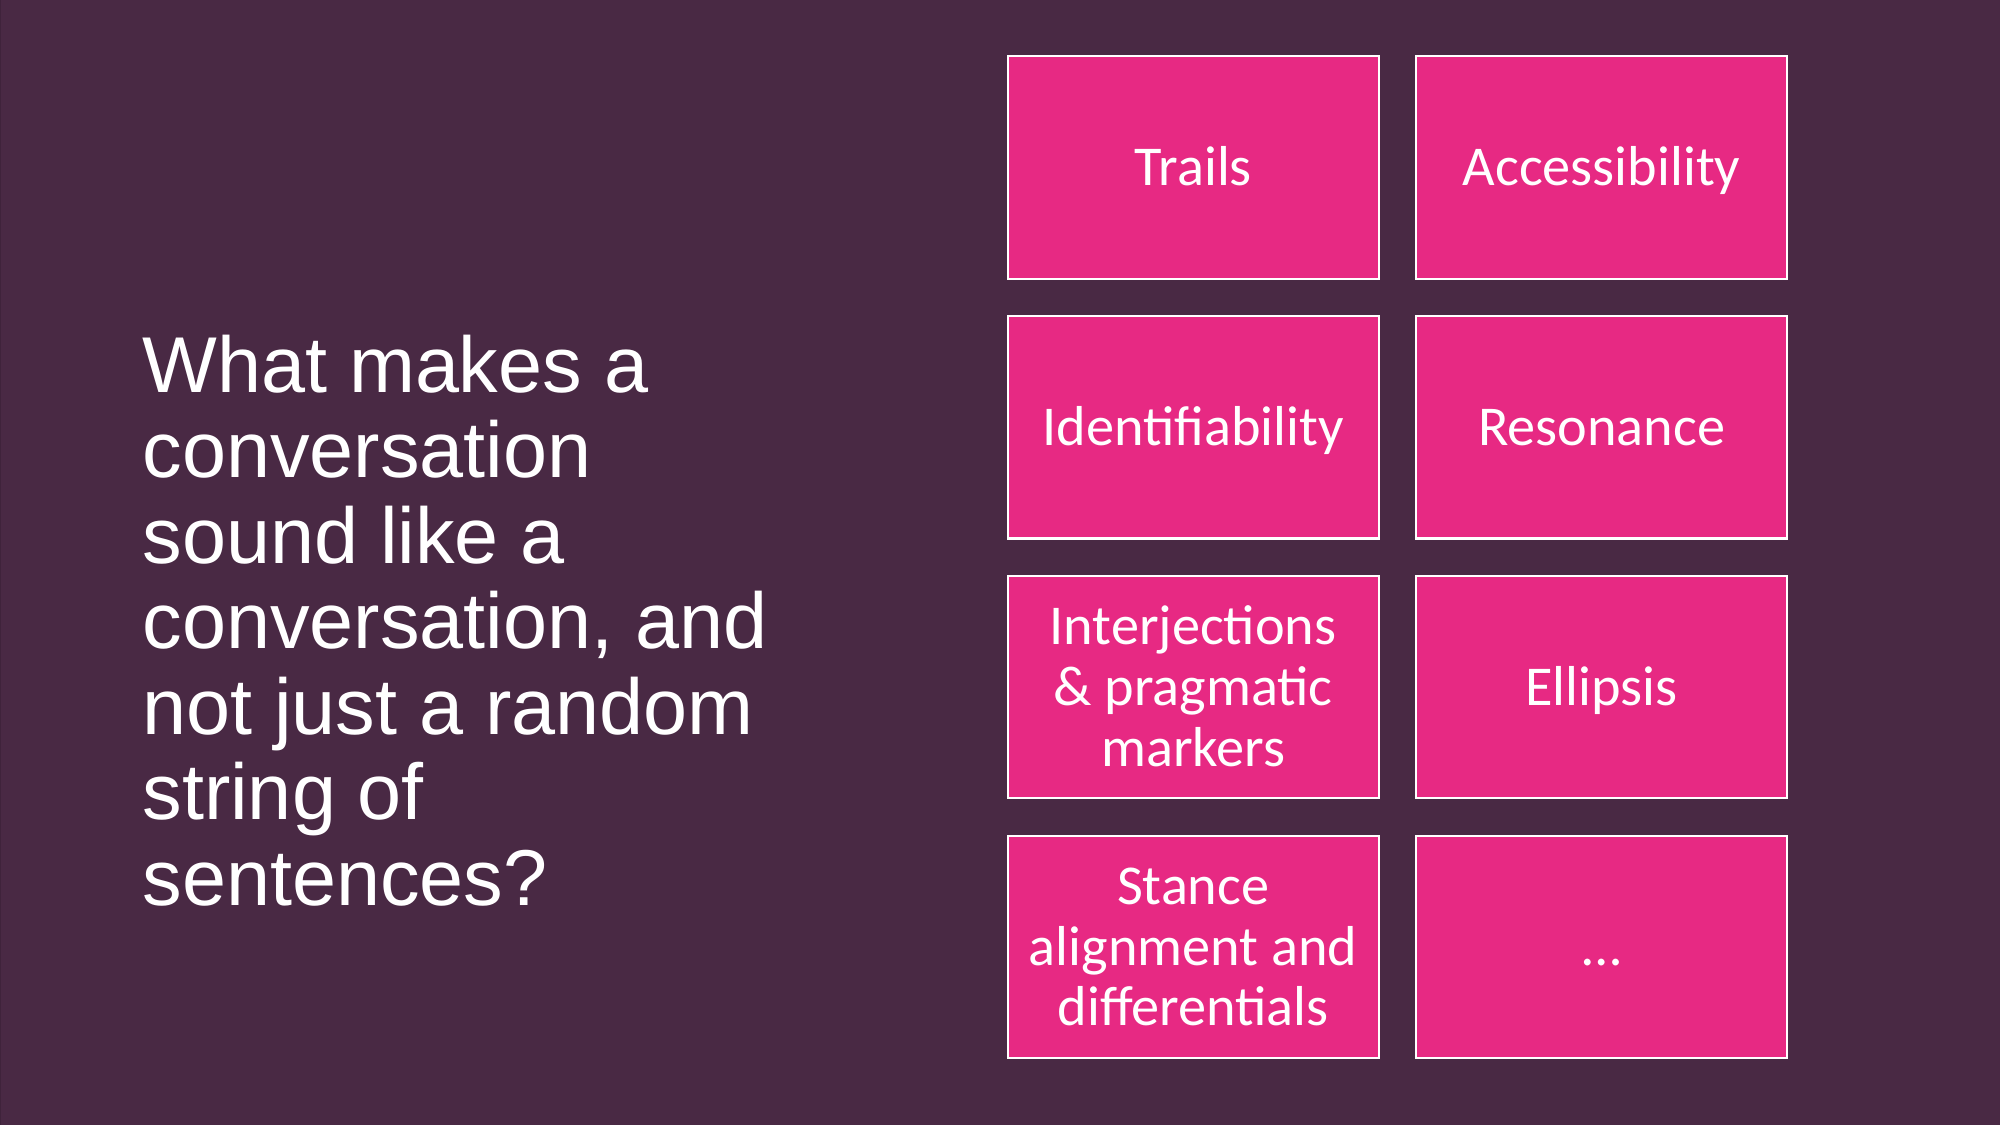

Trails
Accessibility
Identifiability
Resonance
Interjections & pragmatic markers
Ellipsis
Stance alignment and differentials
…
# What makes a conversation sound like a conversation, and not just a random string of sentences?